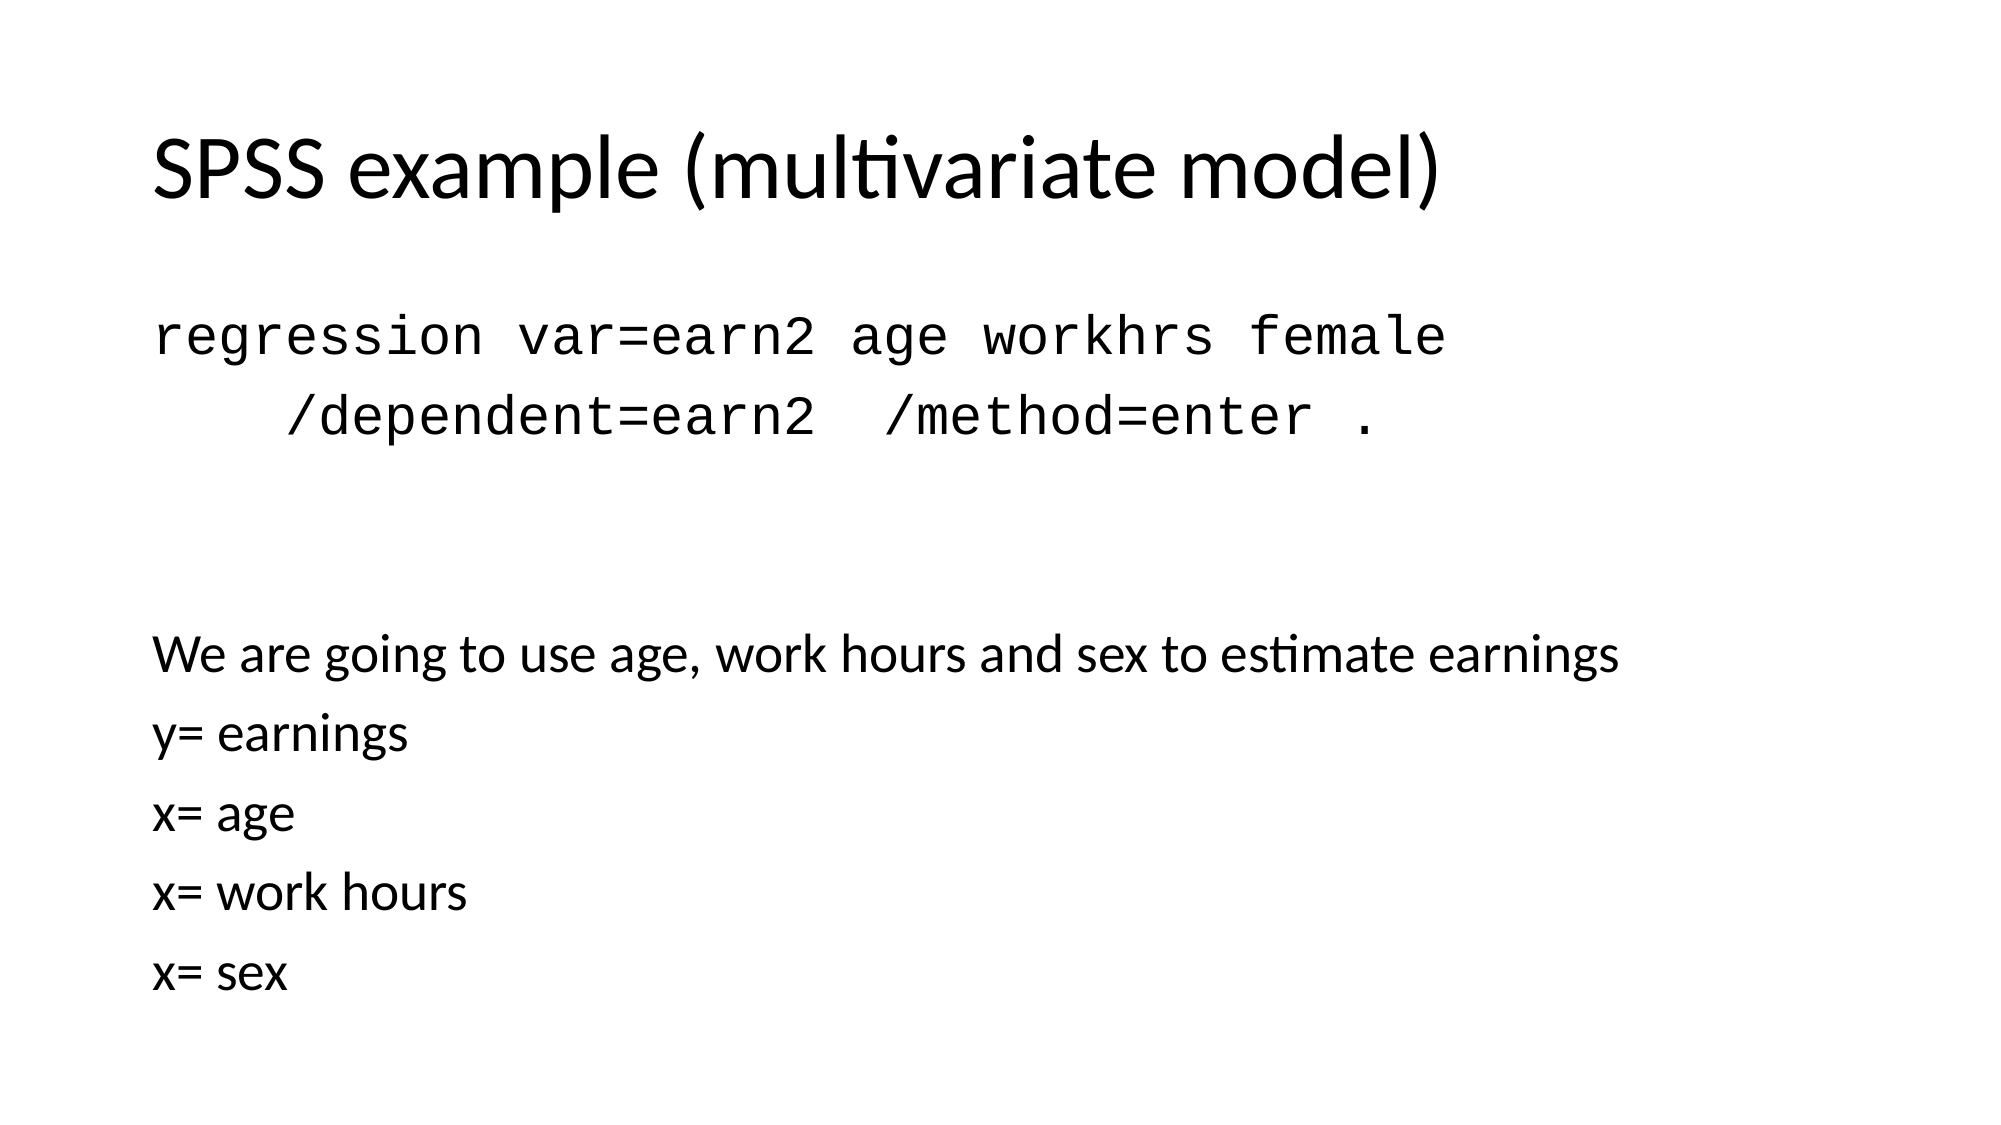

# SPSS example (multivariate model)
regression var=earn2 age workhrs female
    /dependent=earn2  /method=enter .

We are going to use age, work hours and sex to estimate earnings
y= earnings
x= age
x= work hours
x= sex